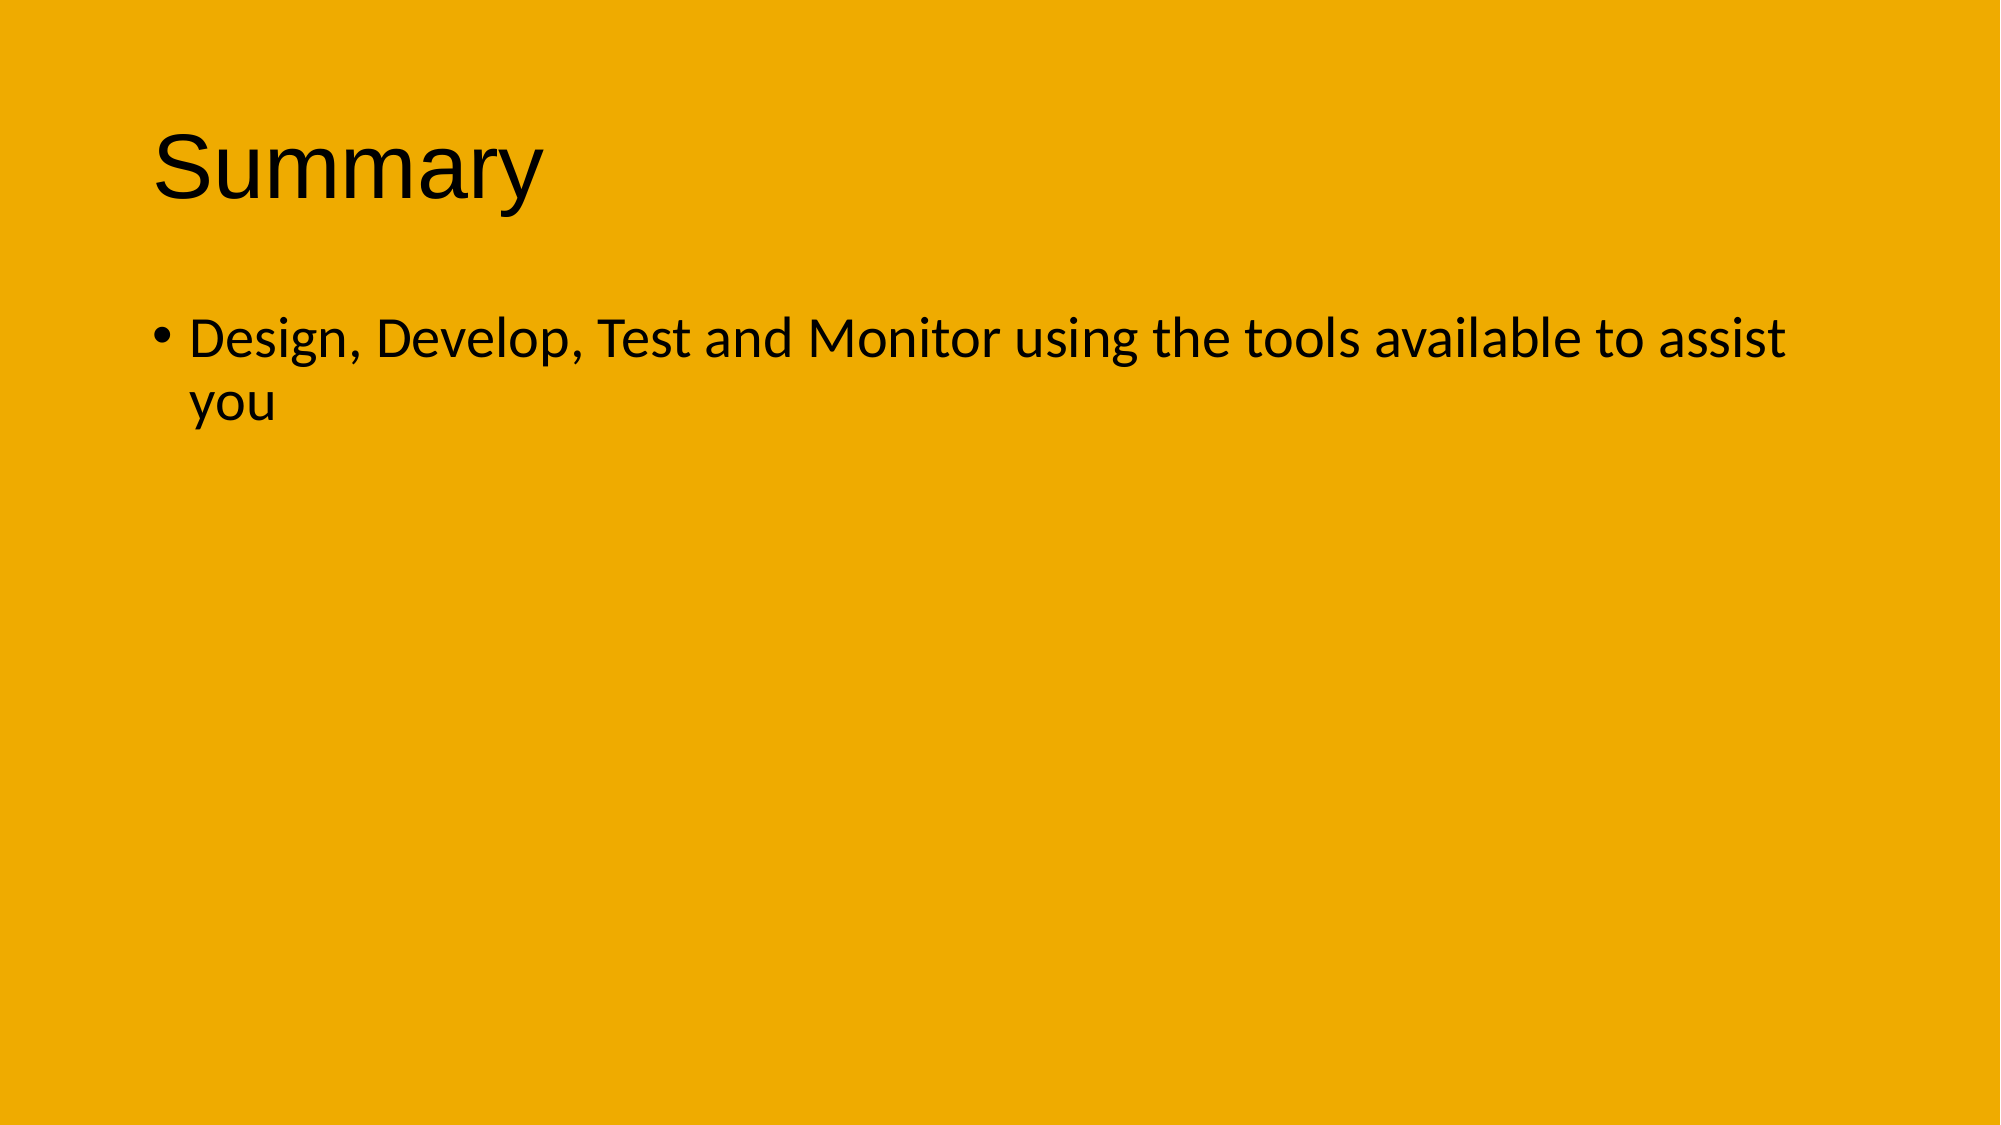

# Summary
Design, Develop, Test and Monitor using the tools available to assist you